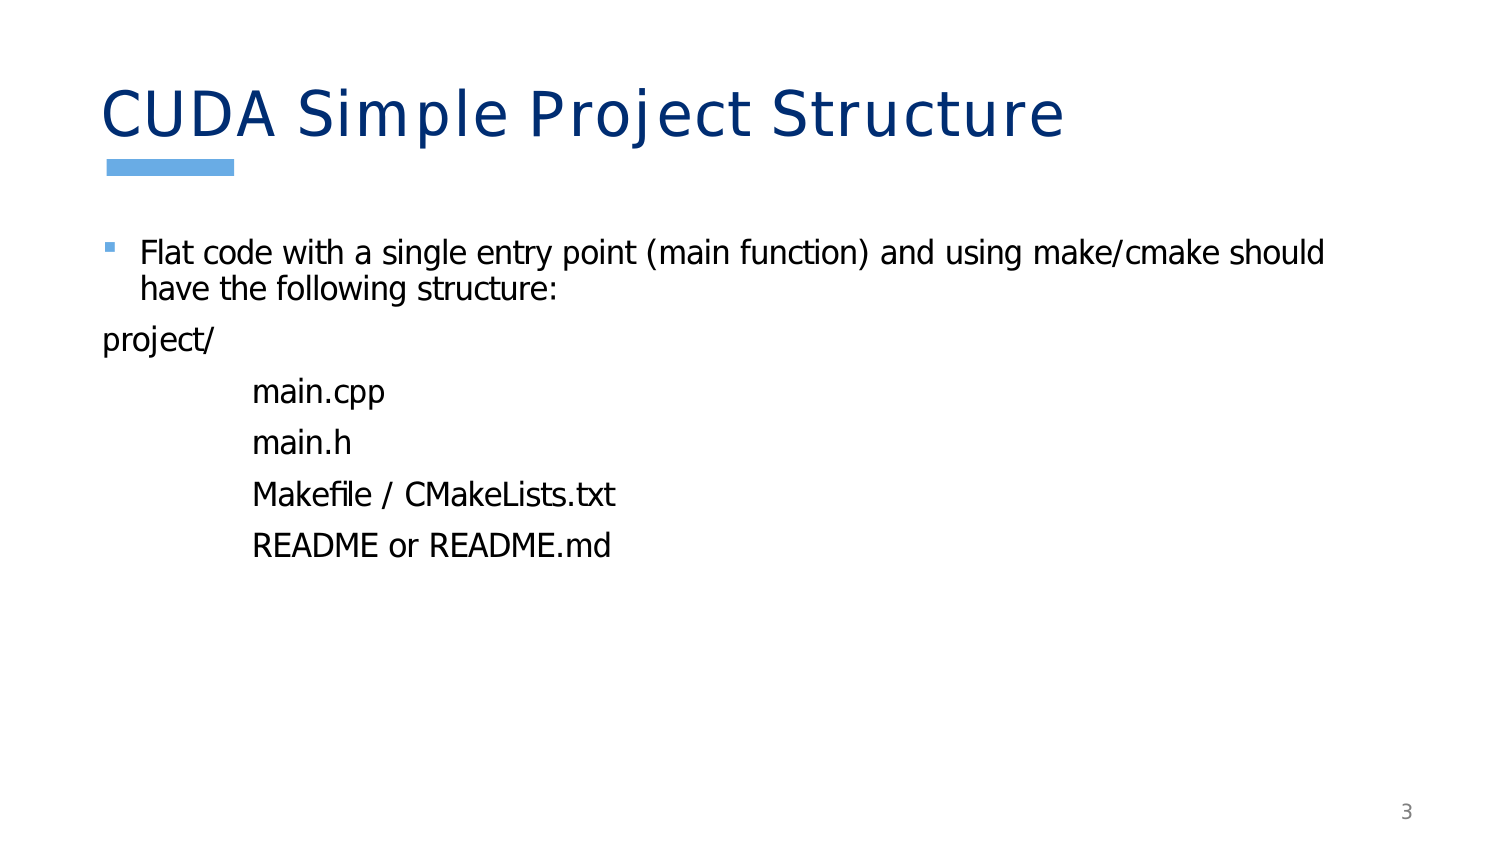

# CUDA Simple Project Structure
Flat code with a single entry point (main function) and using make/cmake should have the following structure:
project/
	main.cpp
	main.h
	Makefile / CMakeLists.txt
	README or README.md